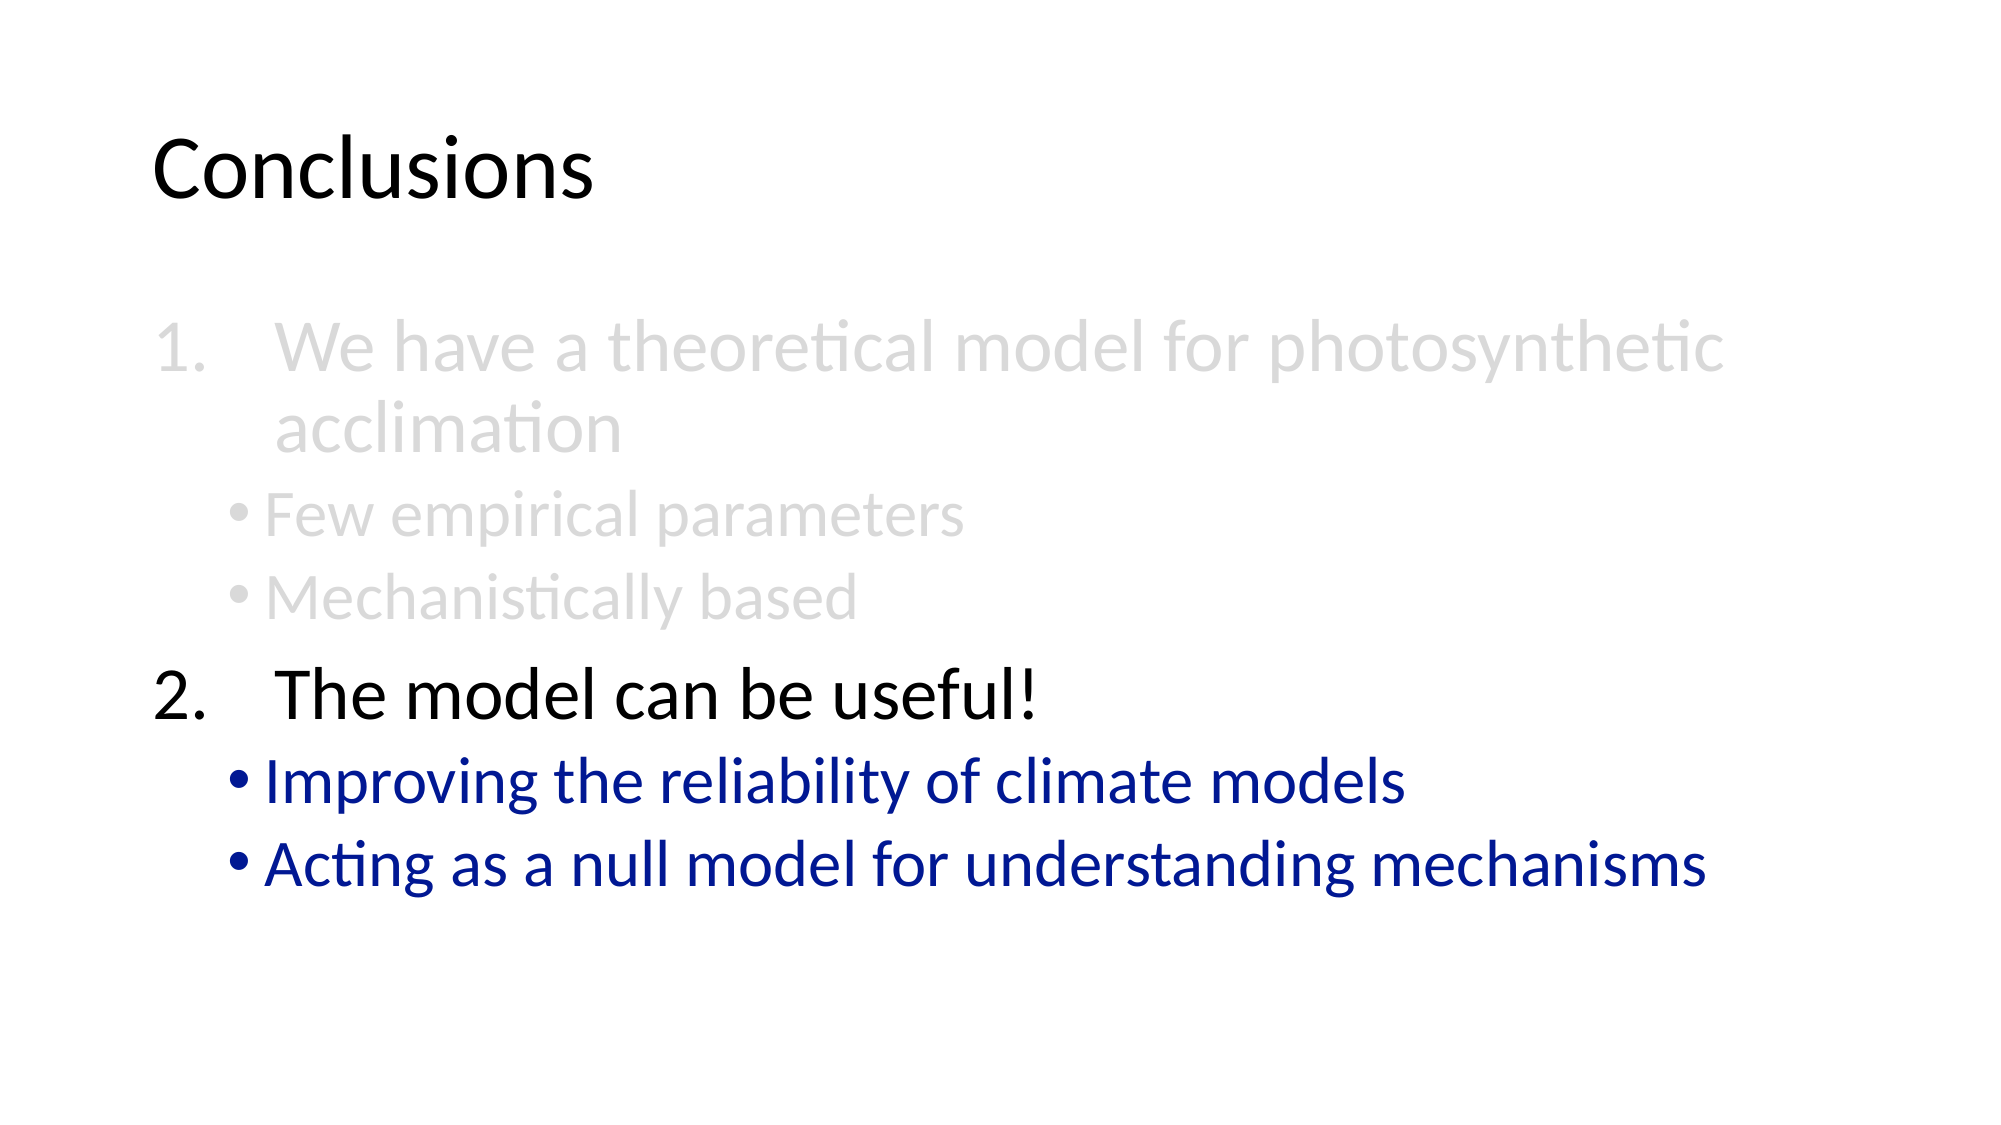

# Conclusions
We have a theoretical model for photosynthetic acclimation
Few empirical parameters
Mechanistically based
The model can be useful!
Improving the reliability of climate models
Acting as a null model for understanding mechanisms